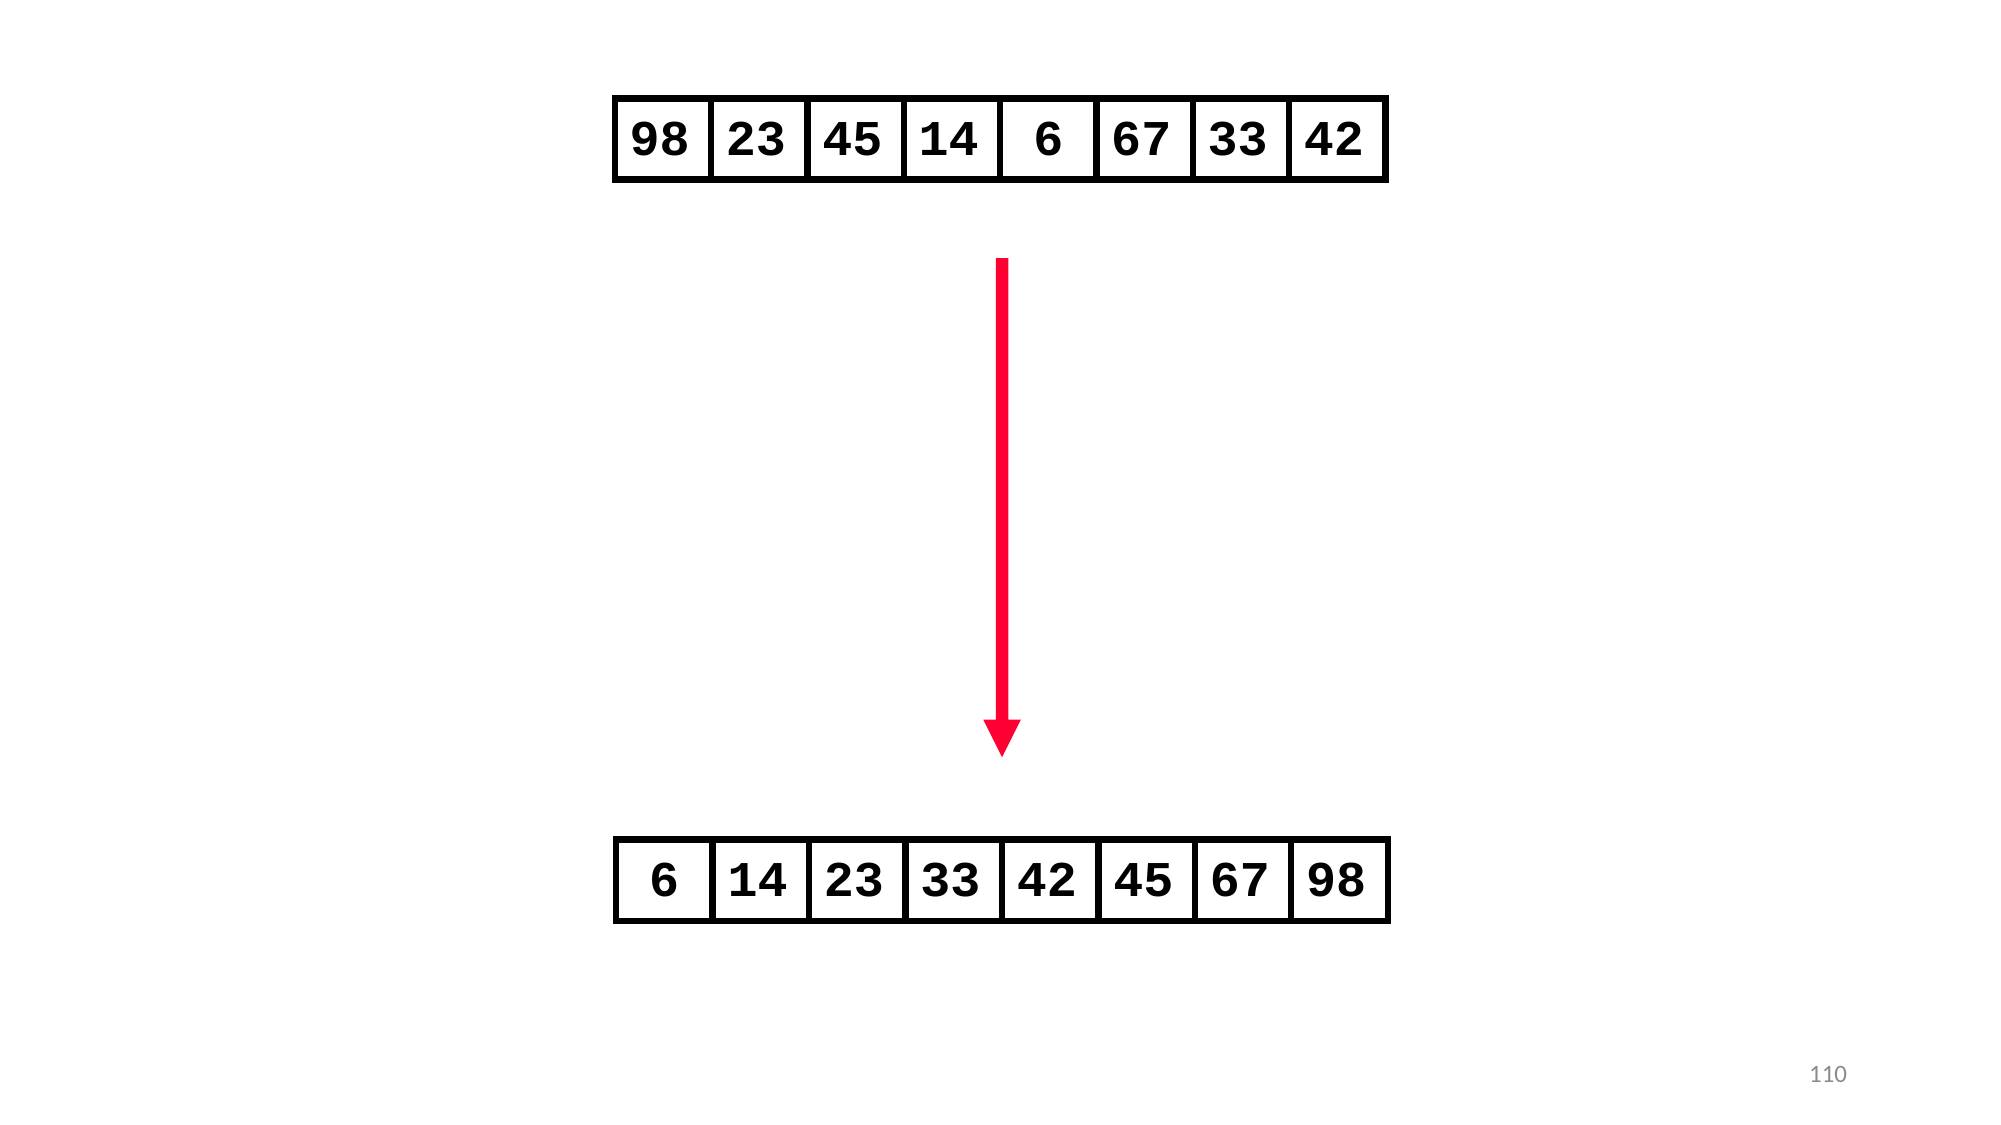

98
23
45
14
6
67
33
42

6
14
23
33
42
45
67
98
110